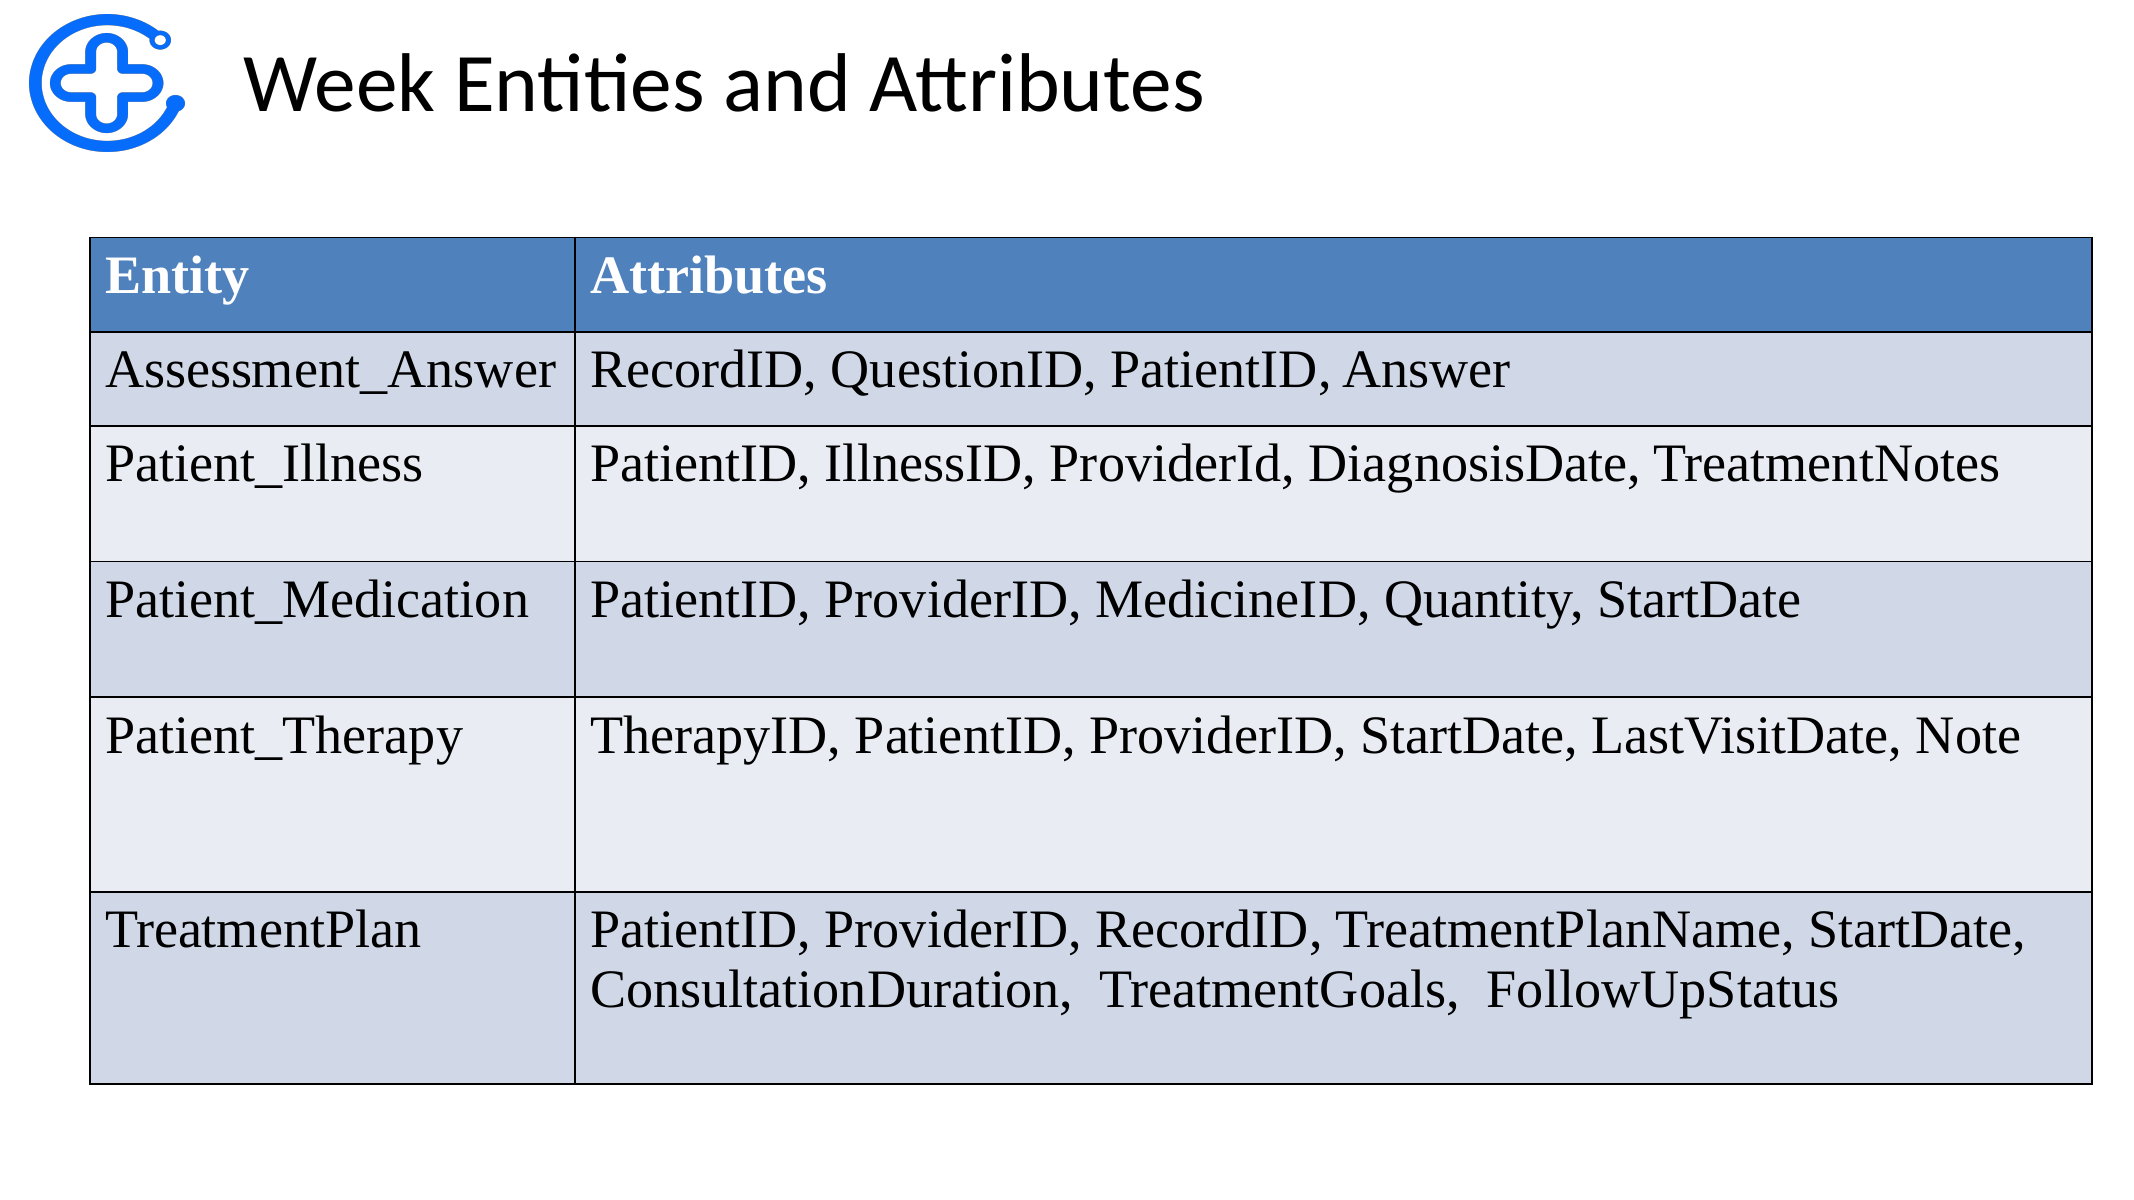

Week Entities and Attributes
| Entity | Attributes |
| --- | --- |
| Assessment\_Answer | RecordID, QuestionID, PatientID, Answer |
| Patient\_Illness | PatientID, IllnessID, ProviderId, DiagnosisDate, TreatmentNotes |
| Patient\_Medication | PatientID, ProviderID, MedicineID, Quantity, StartDate |
| Patient\_Therapy | TherapyID, PatientID, ProviderID, StartDate, LastVisitDate, Note |
| TreatmentPlan | PatientID, ProviderID, RecordID, TreatmentPlanName, StartDate, ConsultationDuration, TreatmentGoals, FollowUpStatus |